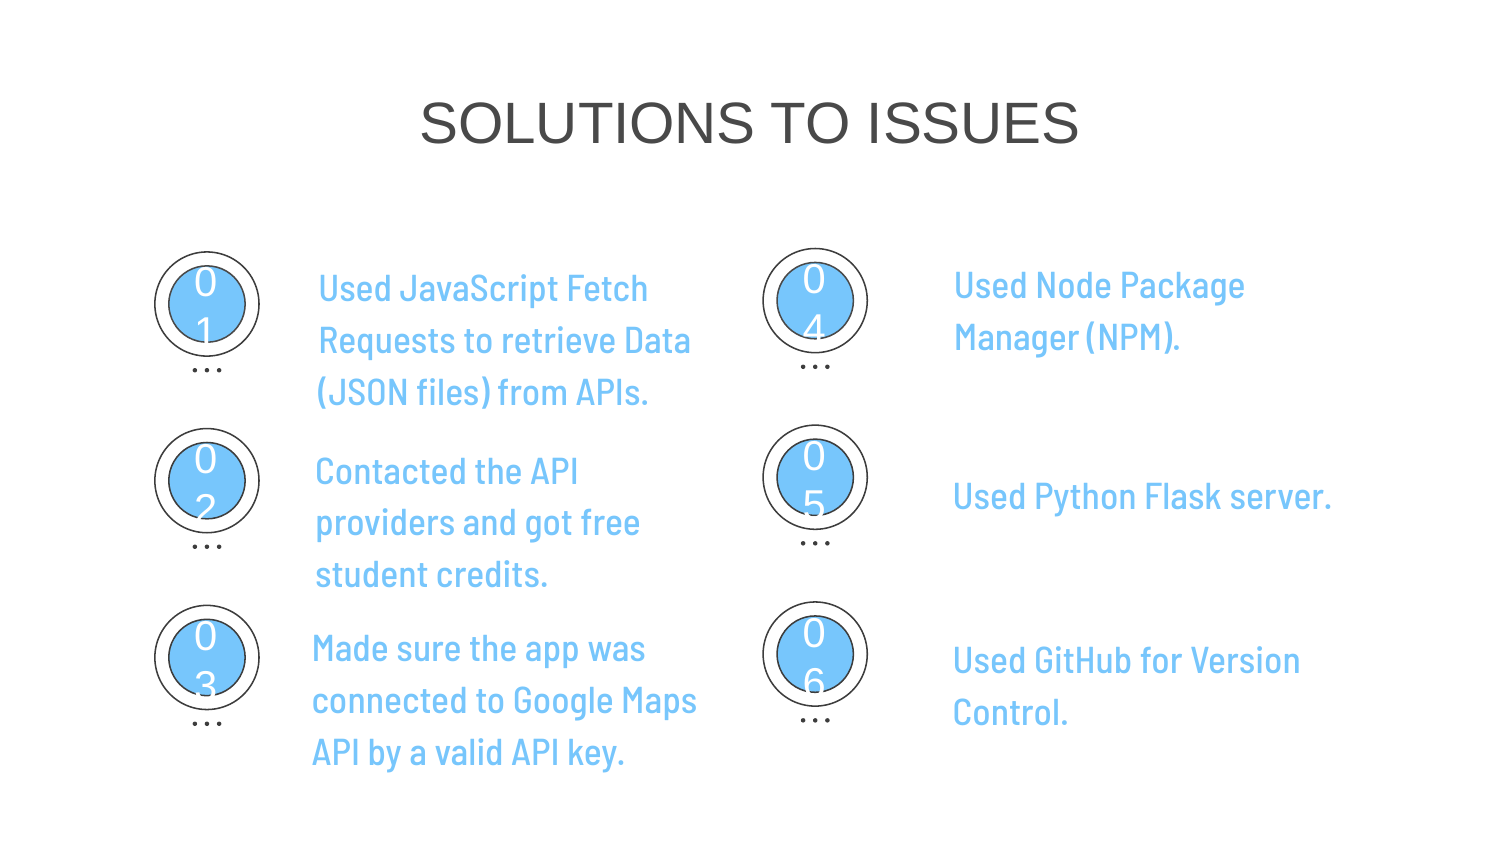

# SOLUTIONS TO ISSUES
Used Node Package Manager (NPM).
Used JavaScript Fetch Requests to retrieve Data (JSON files) from APIs.

04
01
Contacted the API providers and got free student credits.

05
Used Python Flask server.
02

Made sure the app was connected to Google Maps API by a valid API key.

Used GitHub for Version Control.
06
03